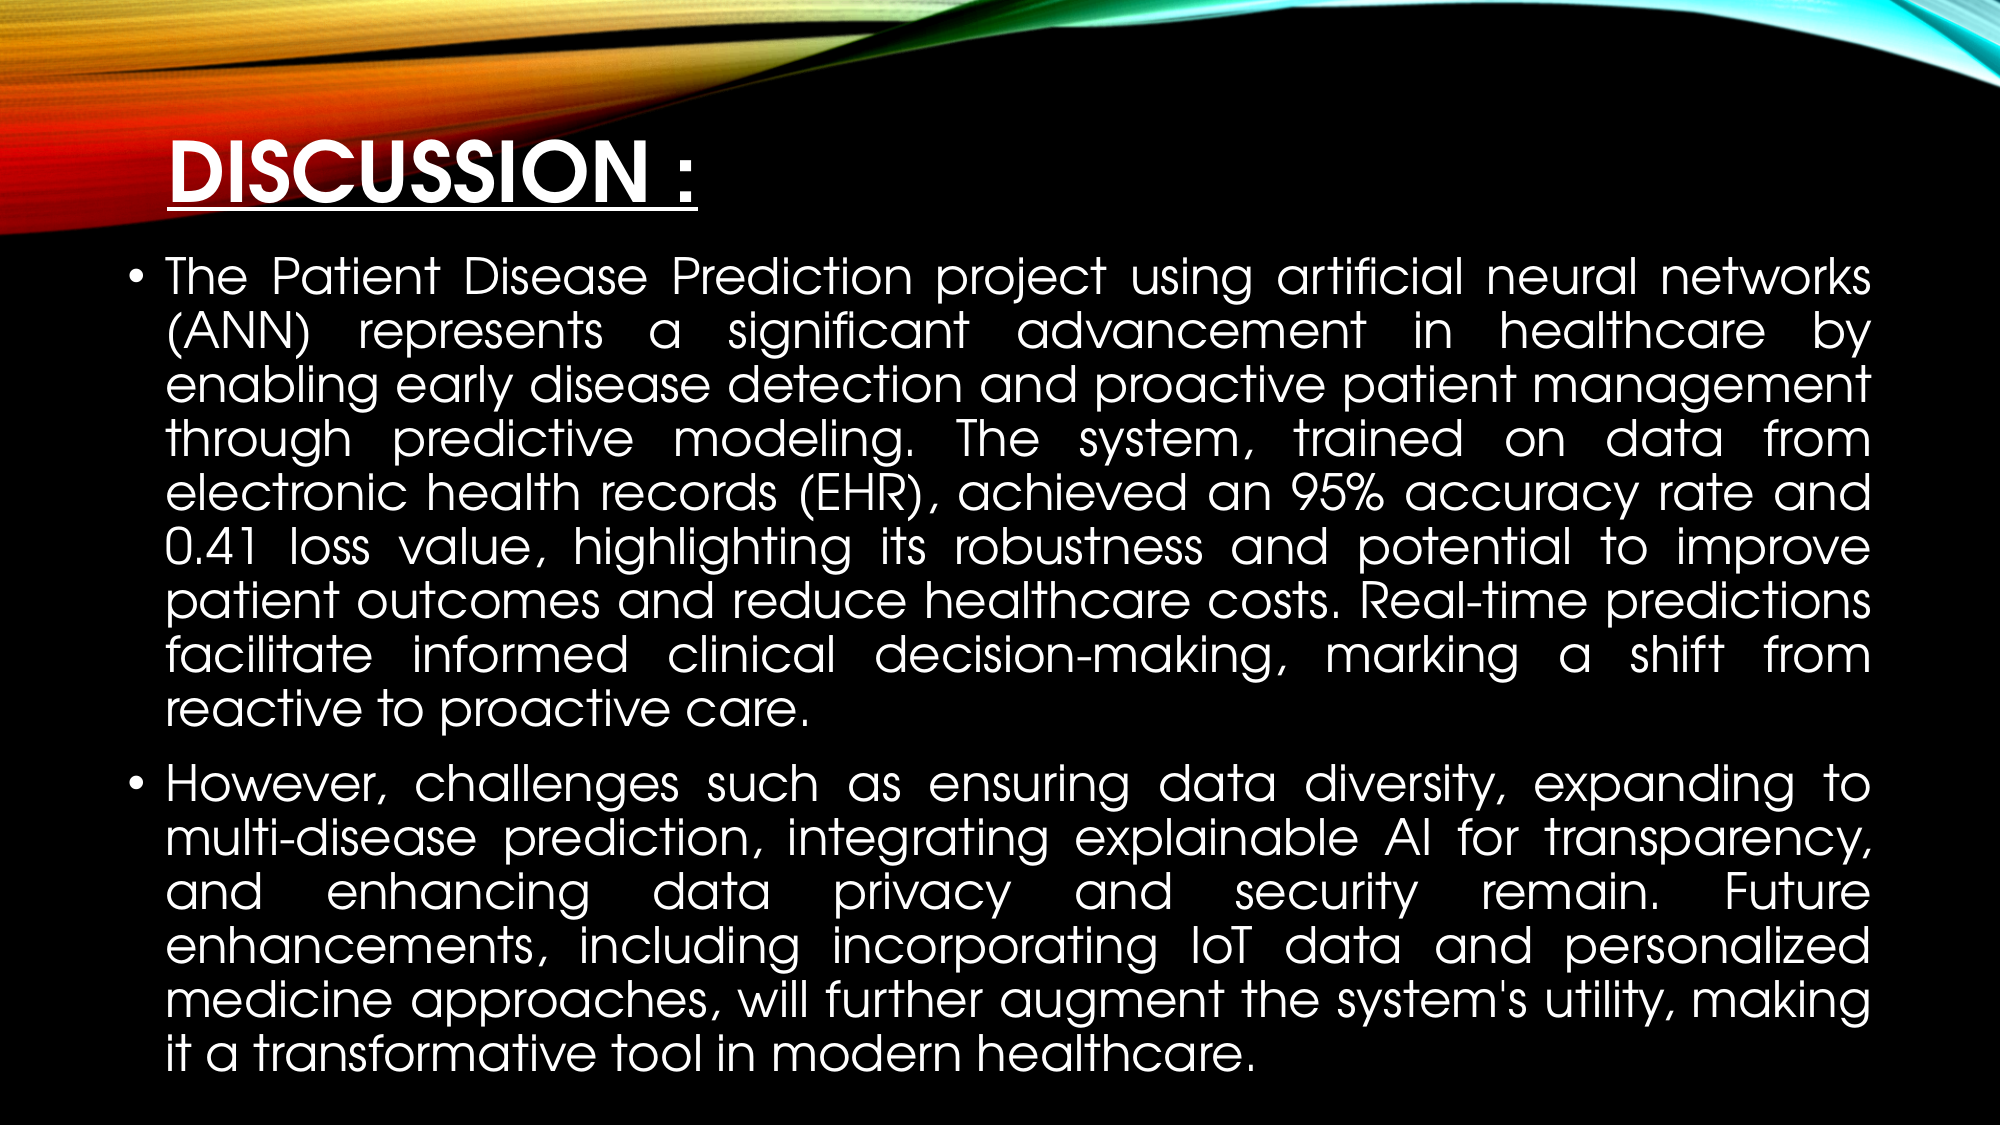

# discussion :
The Patient Disease Prediction project using artificial neural networks (ANN) represents a significant advancement in healthcare by enabling early disease detection and proactive patient management through predictive modeling. The system, trained on data from electronic health records (EHR), achieved an 95% accuracy rate and 0.41 loss value, highlighting its robustness and potential to improve patient outcomes and reduce healthcare costs. Real-time predictions facilitate informed clinical decision-making, marking a shift from reactive to proactive care.
However, challenges such as ensuring data diversity, expanding to multi-disease prediction, integrating explainable AI for transparency, and enhancing data privacy and security remain. Future enhancements, including incorporating IoT data and personalized medicine approaches, will further augment the system's utility, making it a transformative tool in modern healthcare.